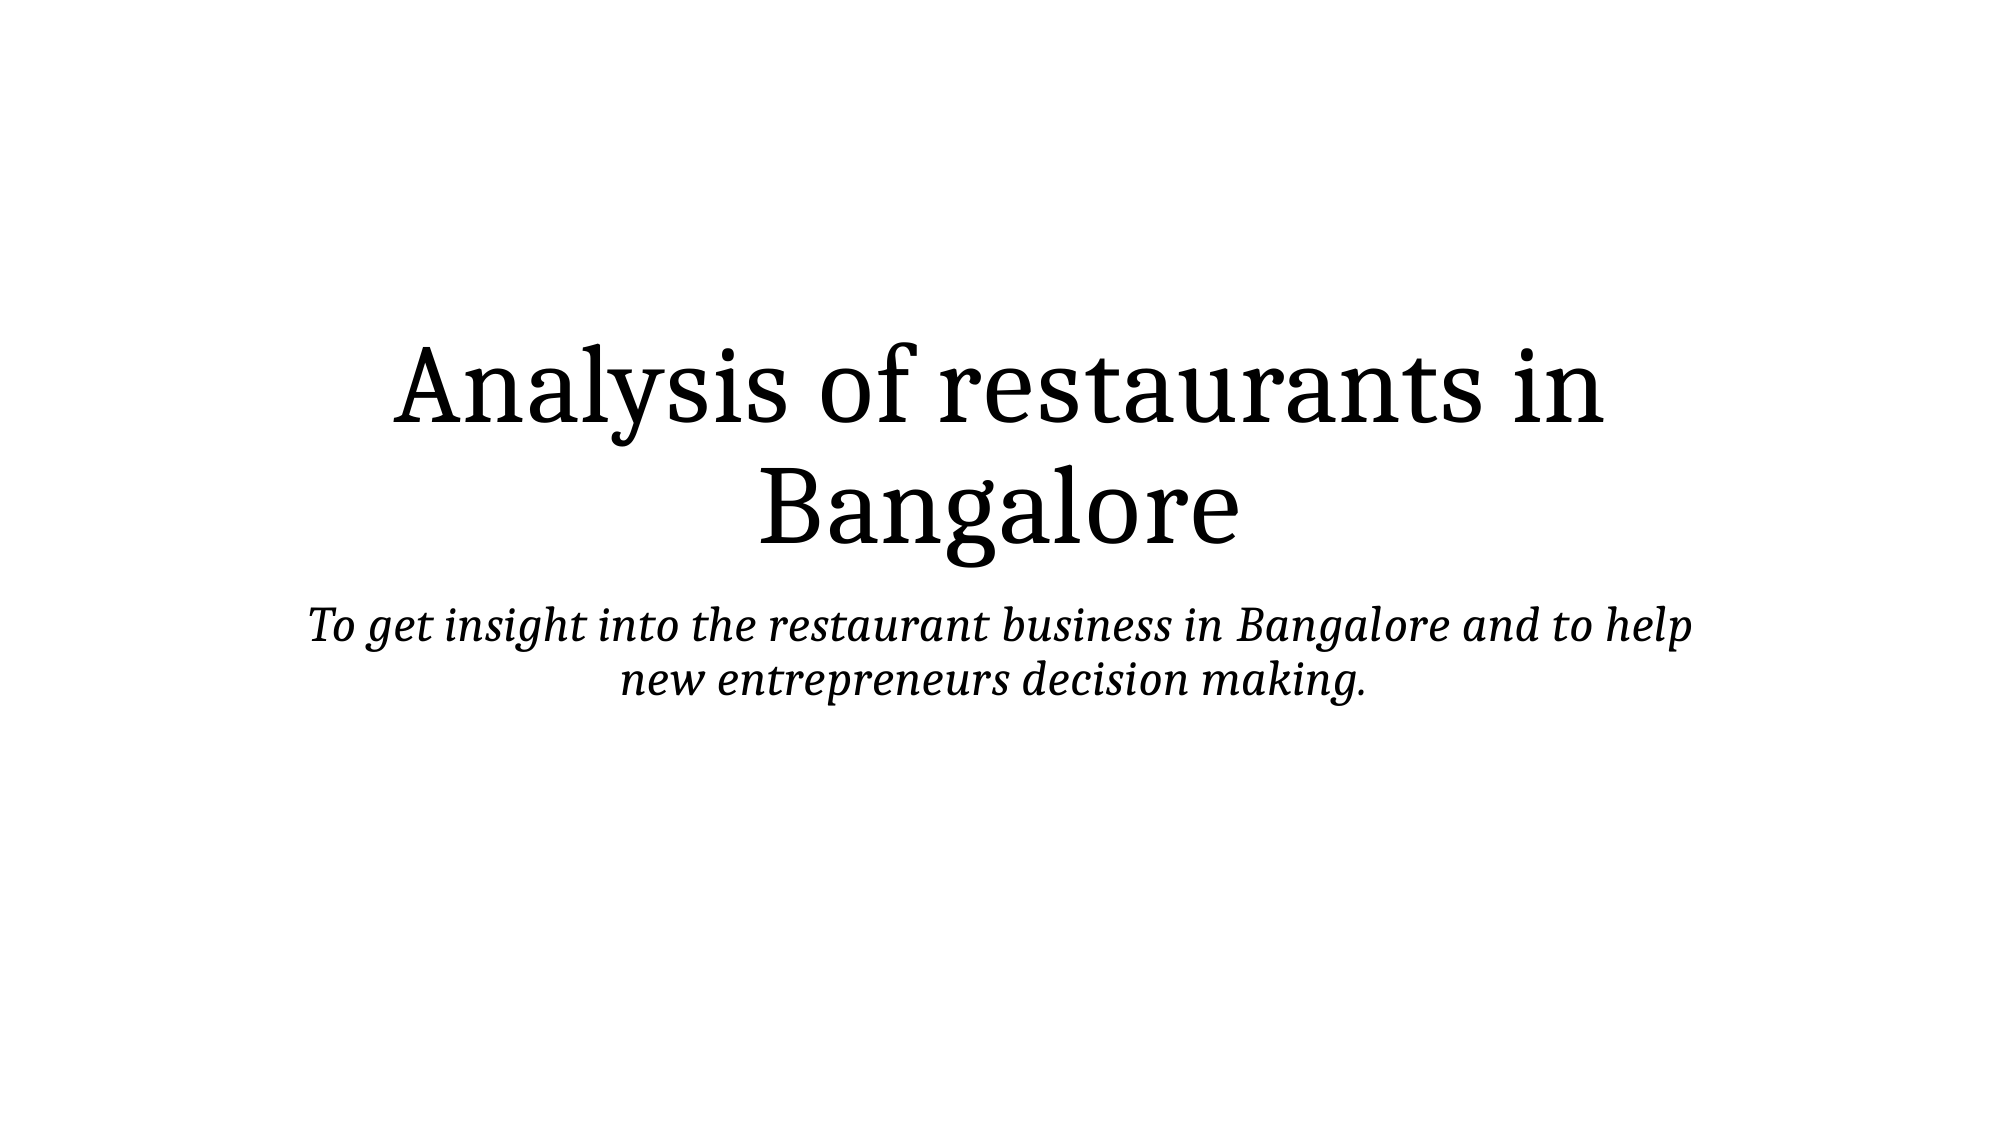

# Analysis of restaurants in Bangalore
To get insight into the restaurant business in Bangalore and to help new entrepreneurs decision making.